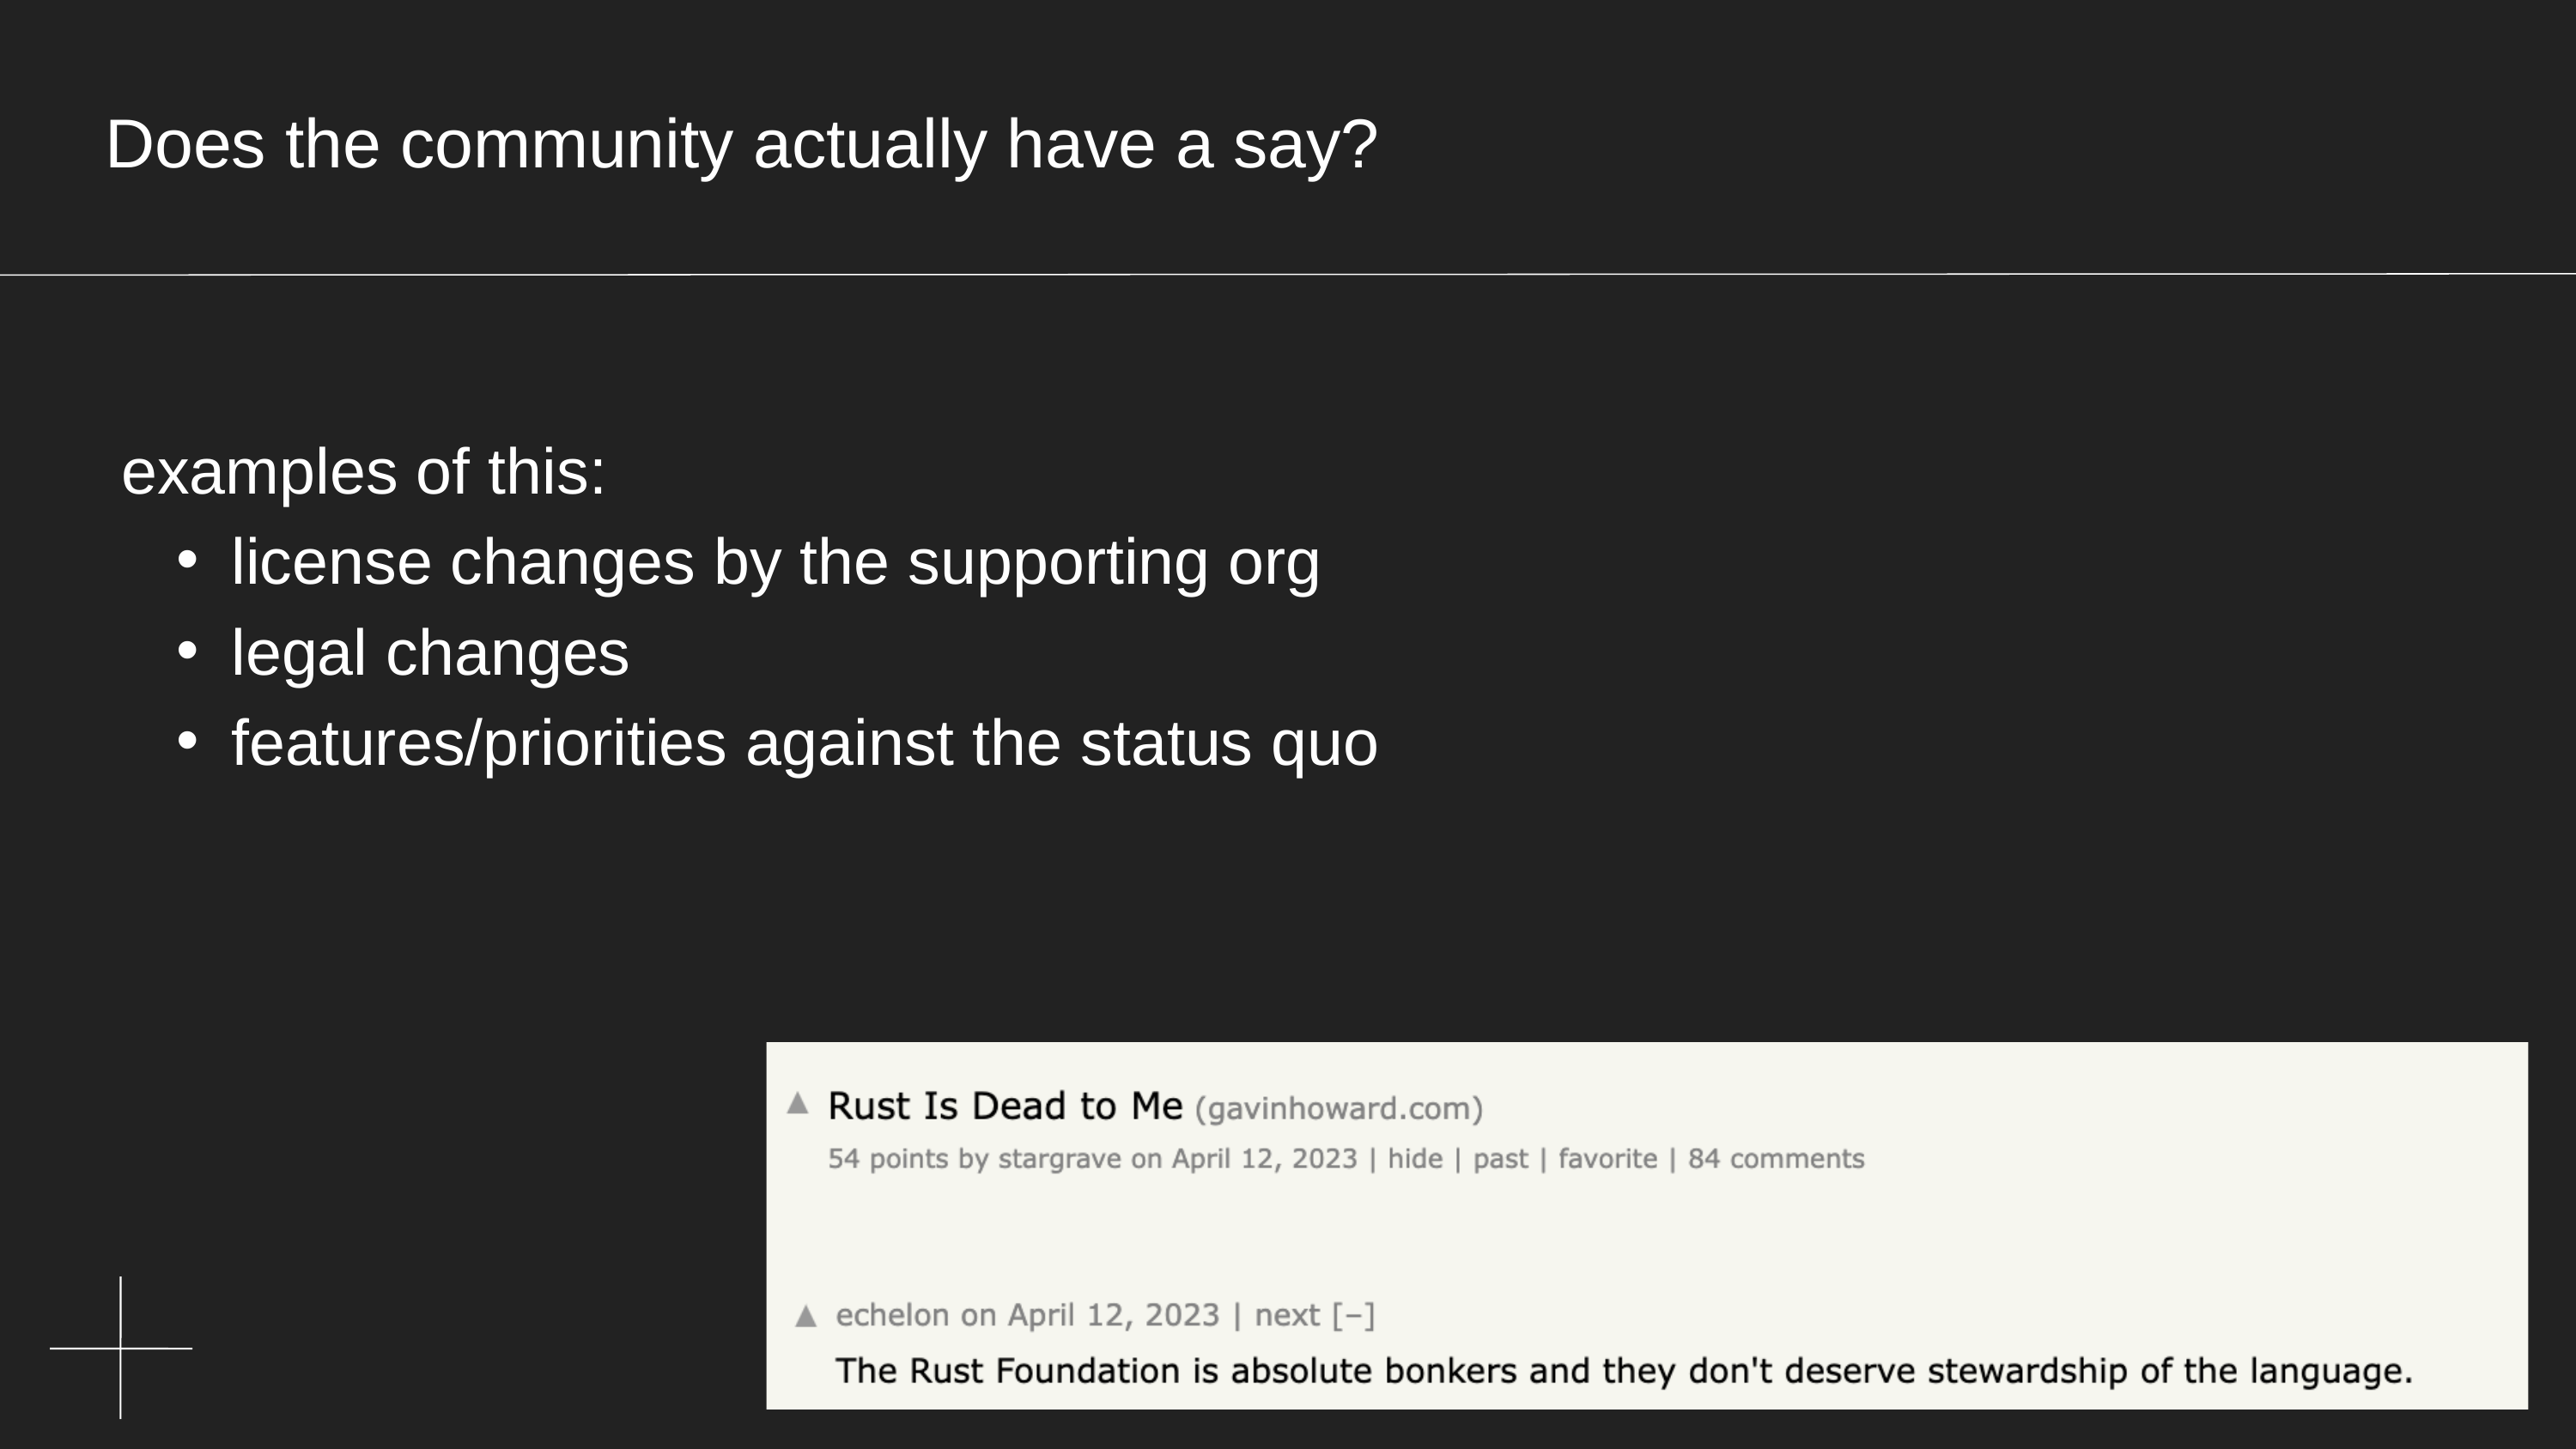

Does the community actually have a say?

examples of this:
license changes by the supporting org
legal changes
features/priorities against the status quo